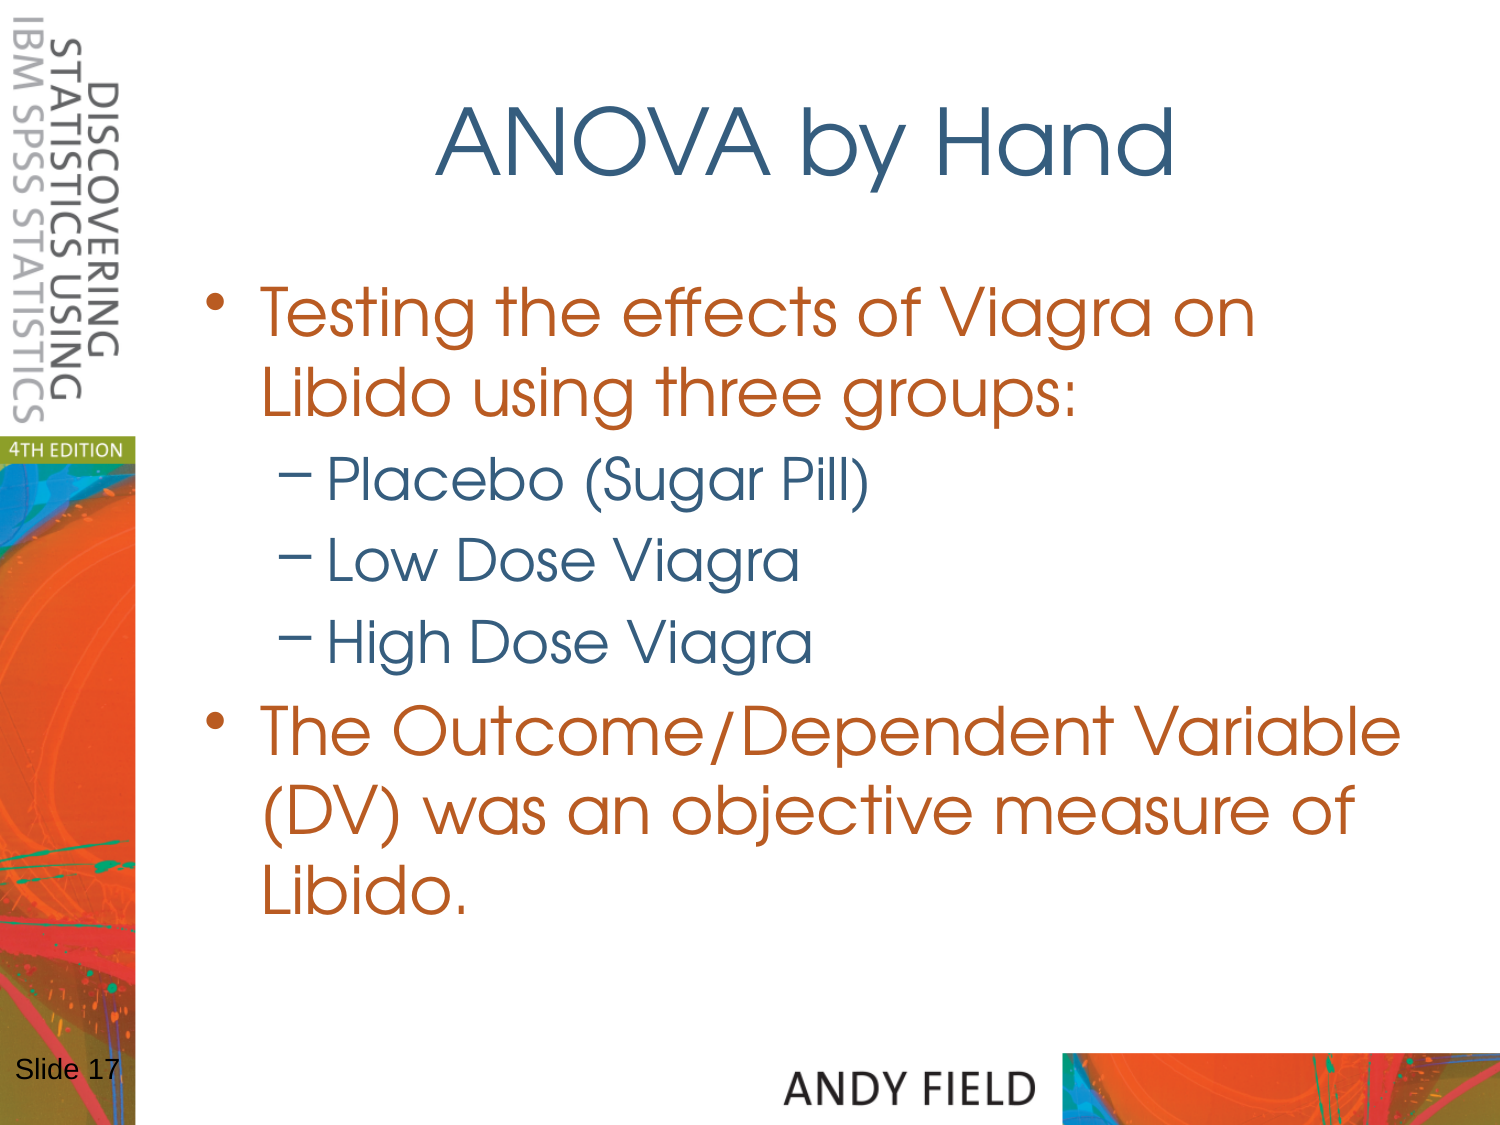

# ANOVA by Hand
Testing the effects of Viagra on Libido using three groups:
Placebo (Sugar Pill)
Low Dose Viagra
High Dose Viagra
The Outcome/Dependent Variable (DV) was an objective measure of Libido.
Slide 17